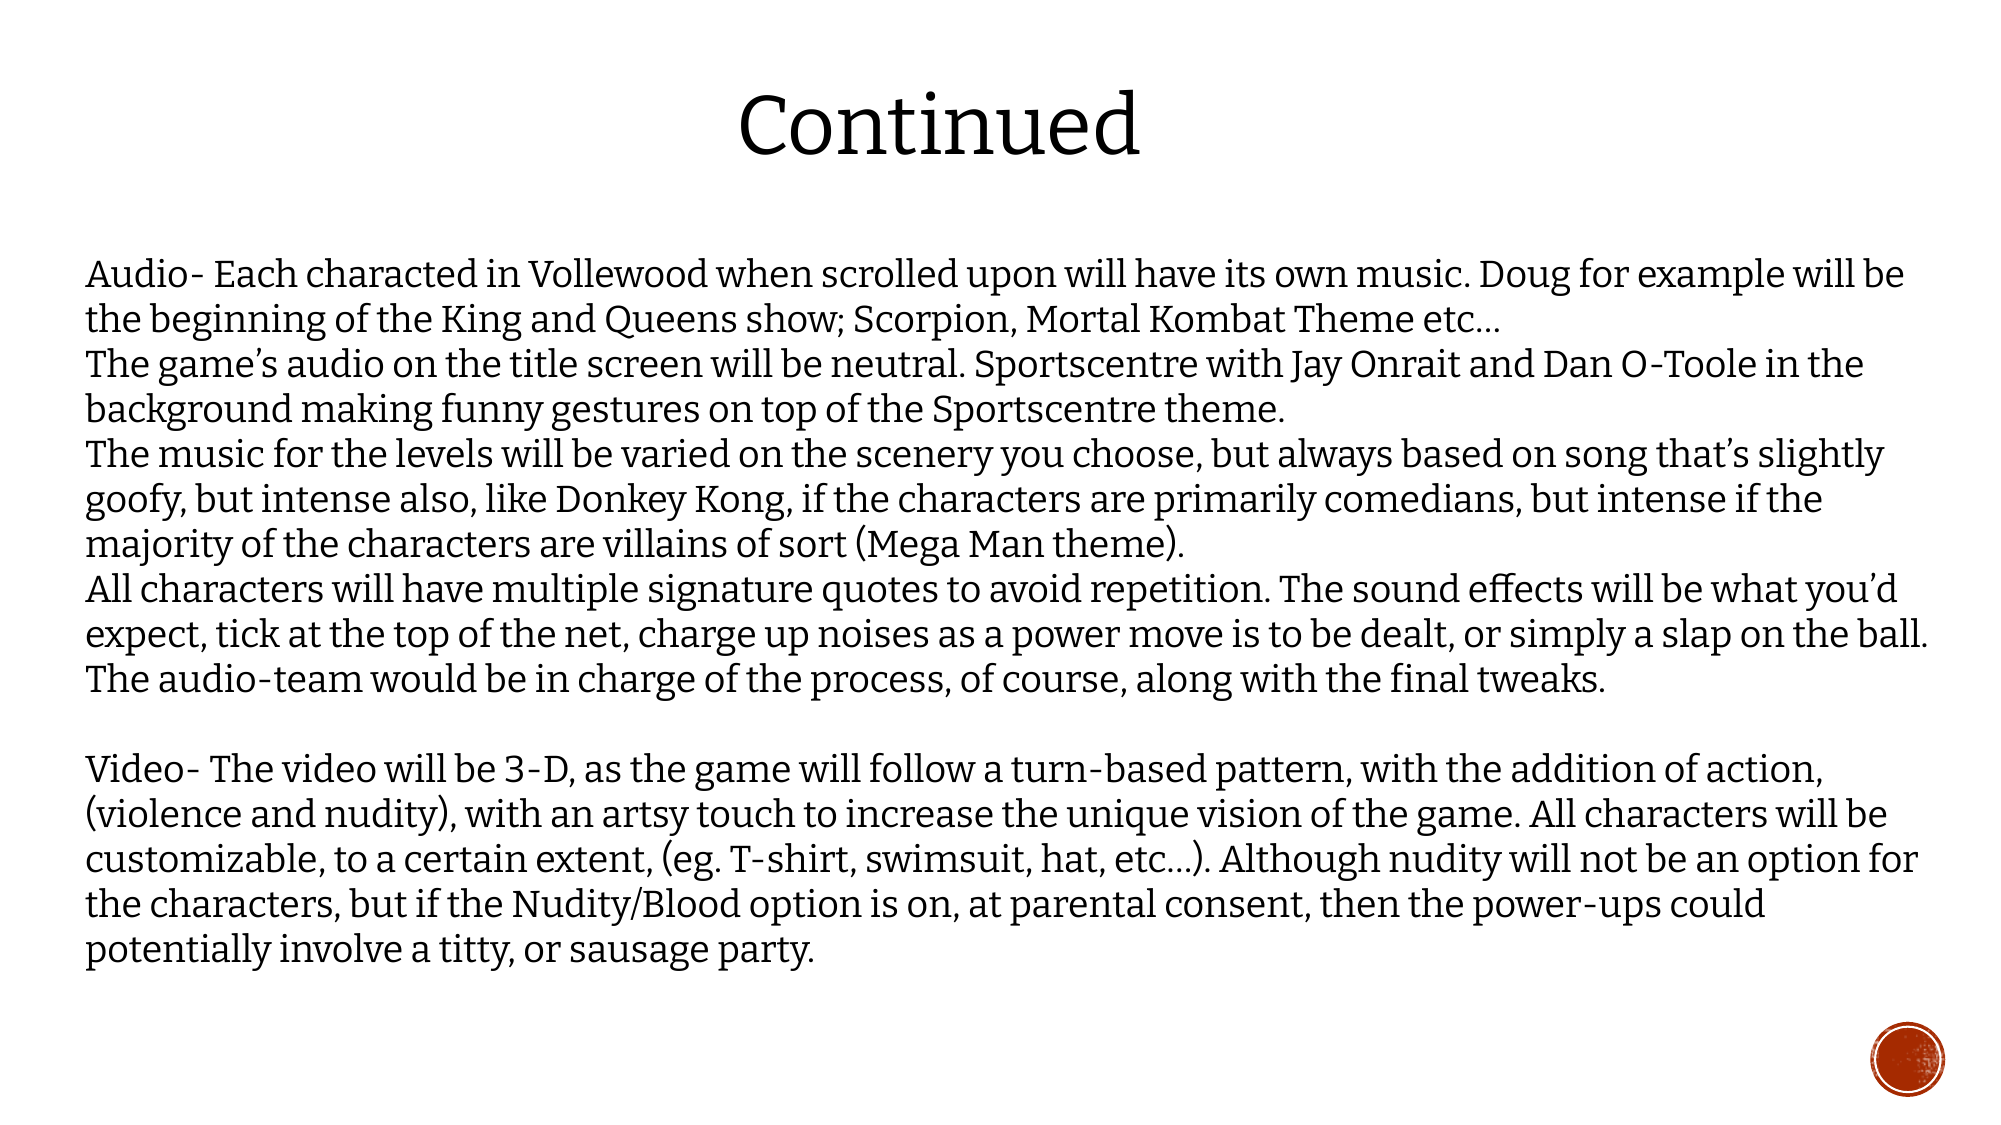

Continued
Audio- Each characted in Vollewood when scrolled upon will have its own music. Doug for example will be the beginning of the King and Queens show; Scorpion, Mortal Kombat Theme etc…
The game’s audio on the title screen will be neutral. Sportscentre with Jay Onrait and Dan O-Toole in the background making funny gestures on top of the Sportscentre theme.
The music for the levels will be varied on the scenery you choose, but always based on song that’s slightly goofy, but intense also, like Donkey Kong, if the characters are primarily comedians, but intense if the majority of the characters are villains of sort (Mega Man theme).
All characters will have multiple signature quotes to avoid repetition. The sound effects will be what you’d expect, tick at the top of the net, charge up noises as a power move is to be dealt, or simply a slap on the ball. The audio-team would be in charge of the process, of course, along with the final tweaks.

Video- The video will be 3-D, as the game will follow a turn-based pattern, with the addition of action, (violence and nudity), with an artsy touch to increase the unique vision of the game. All characters will be customizable, to a certain extent, (eg. T-shirt, swimsuit, hat, etc…). Although nudity will not be an option for the characters, but if the Nudity/Blood option is on, at parental consent, then the power-ups could potentially involve a titty, or sausage party.